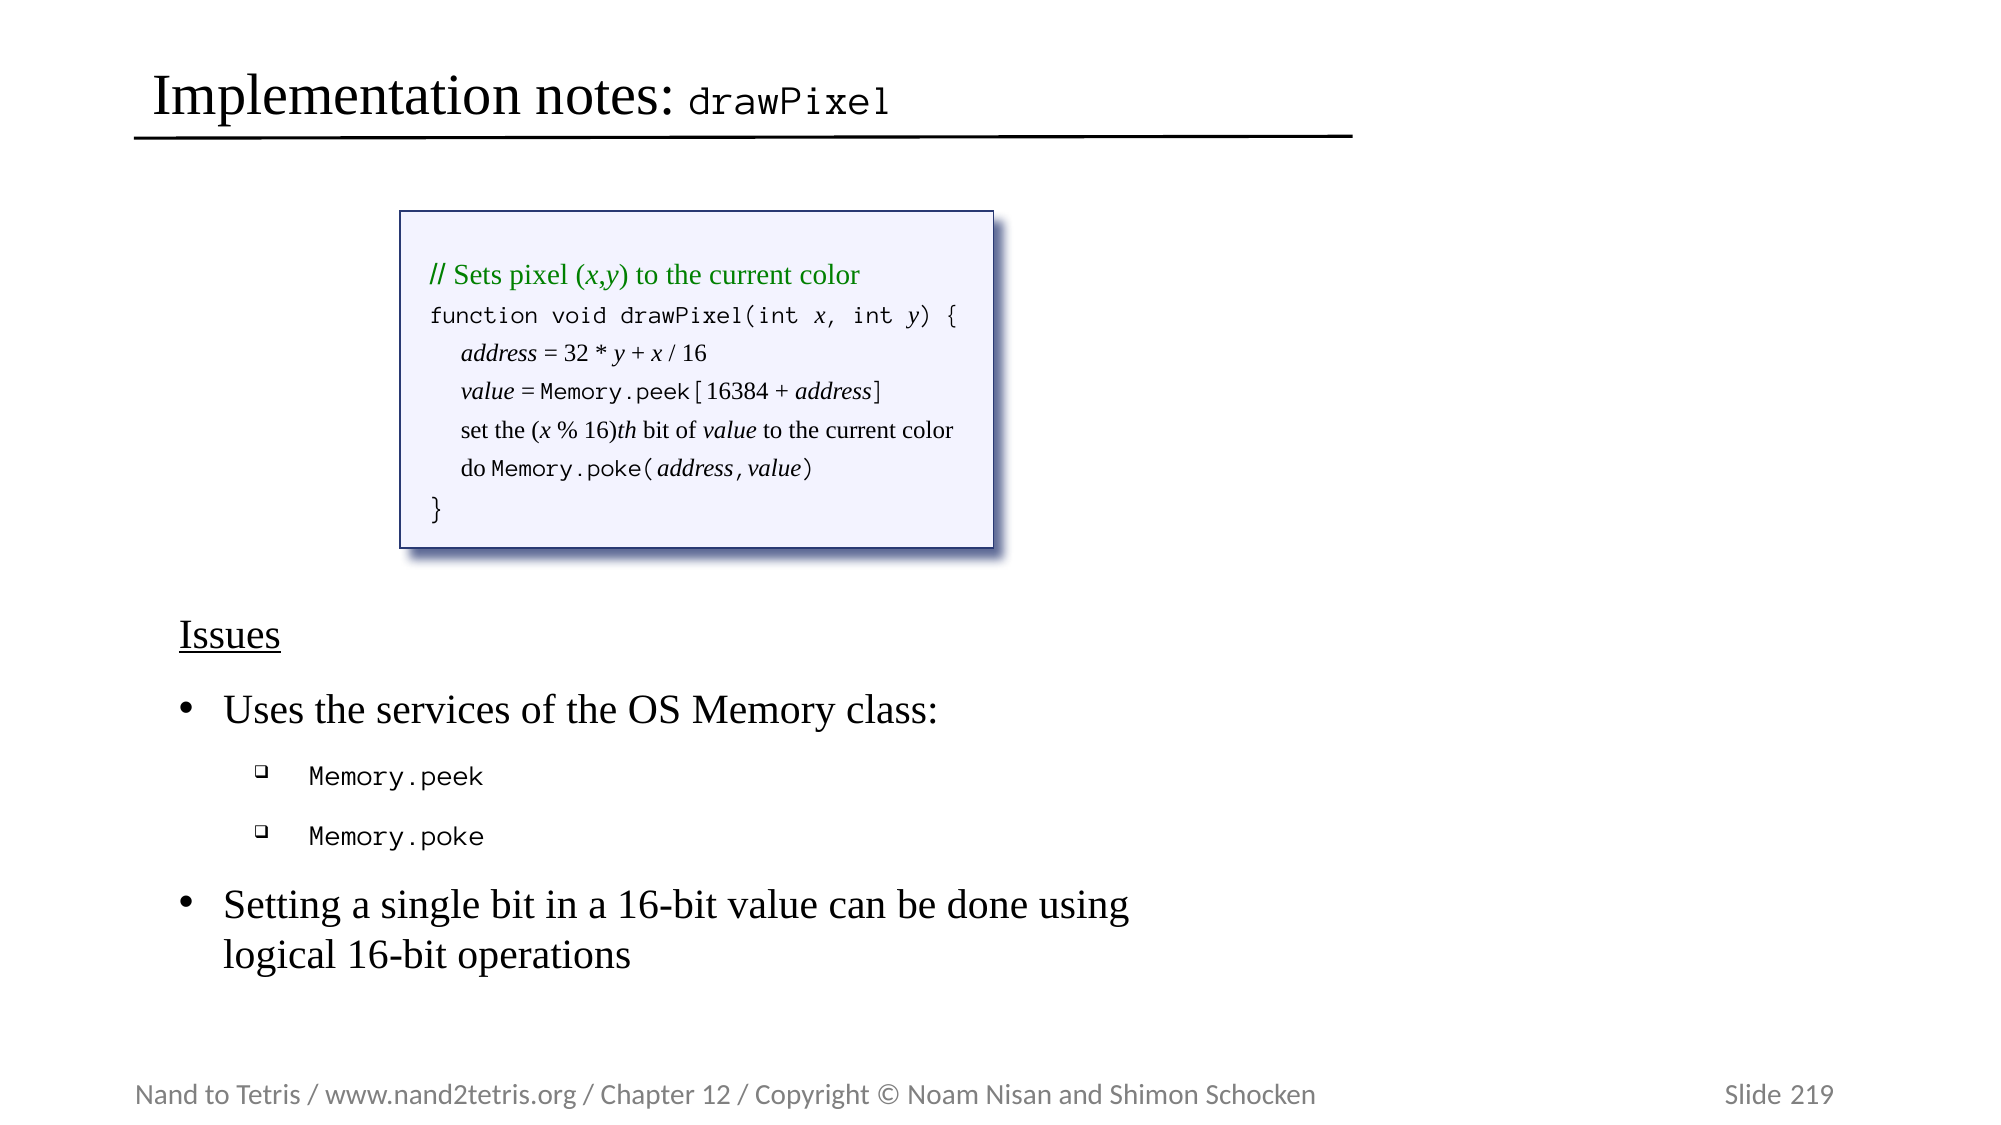

# Implementation notes: drawPixel

// Sets pixel (x,y) to the current color
function void drawPixel(int x, int y) {
     address = 32 * y + x / 16
     value = Memory.peek[16384 + address]
     set the (x % 16)th bit of value to the current color
     do Memory.poke(address,value)
}

Issues
Uses the services of the OS Memory class:
Memory.peek
Memory.poke
Setting a single bit in a 16-bit value can be done using logical 16-bit operations